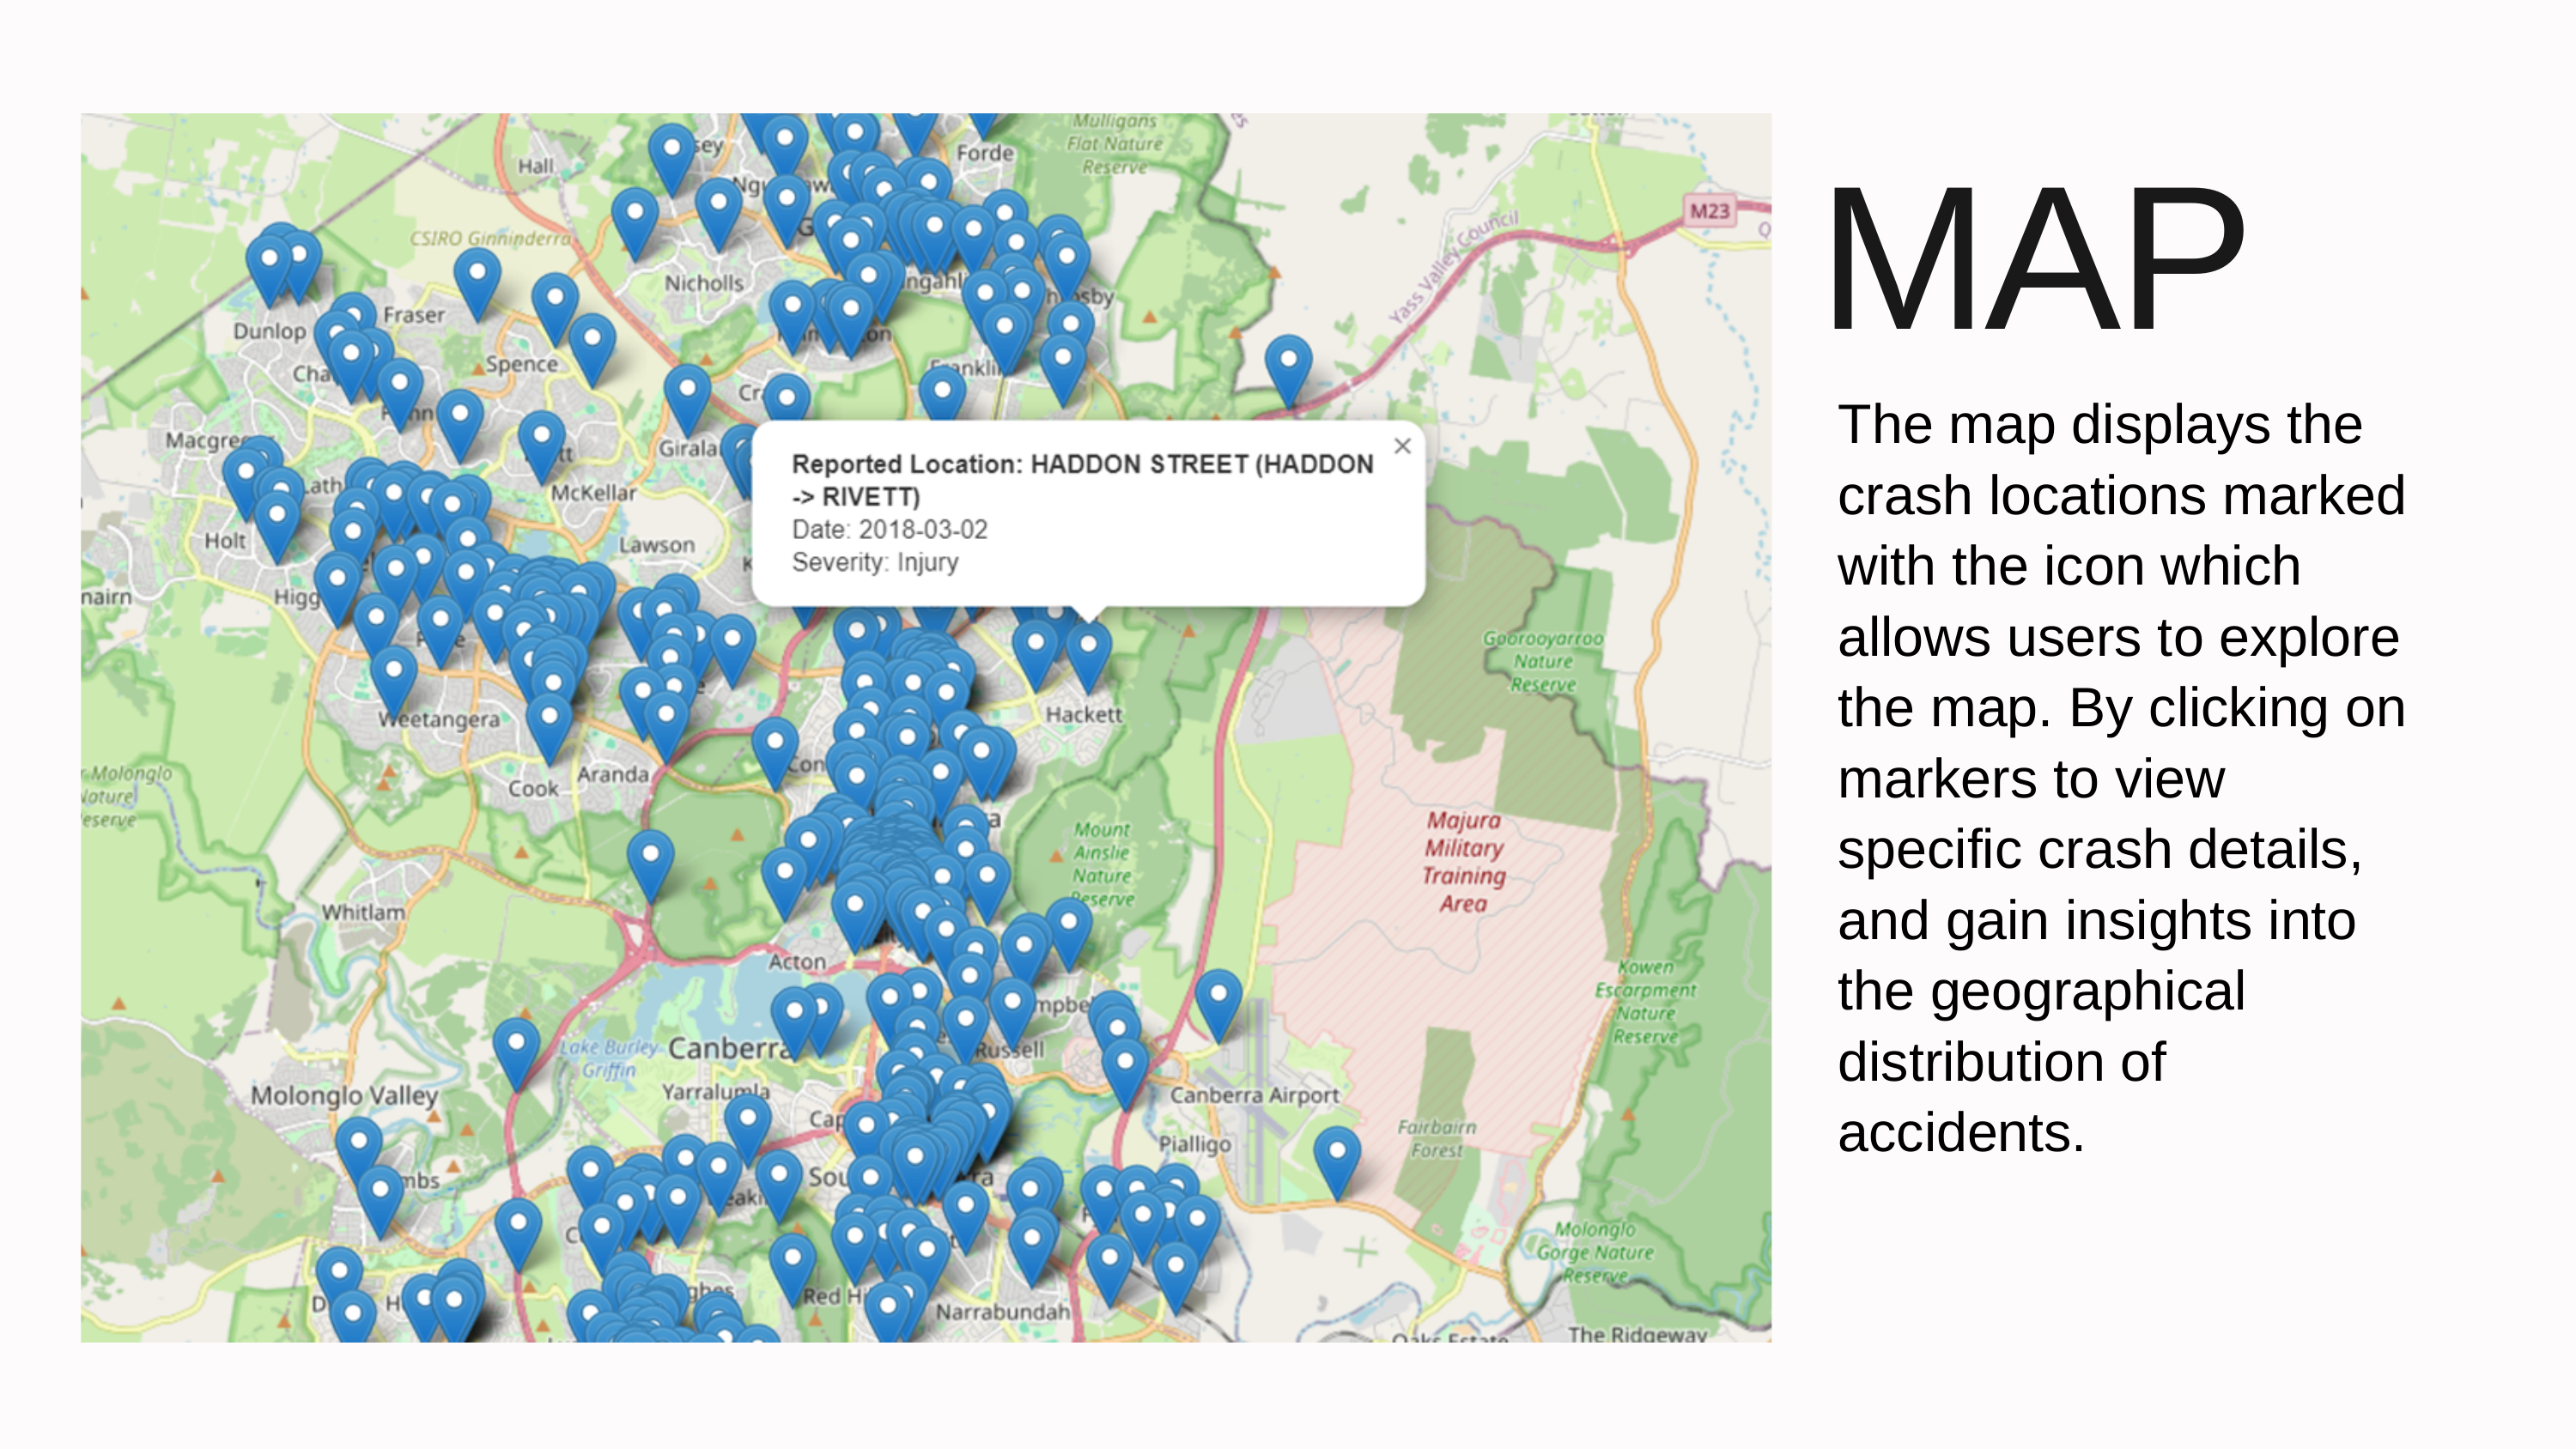

MAP

The map displays the crash locations marked with the icon which allows users to explore the map. By clicking on markers to view specific crash details, and gain insights into the geographical distribution of accidents.